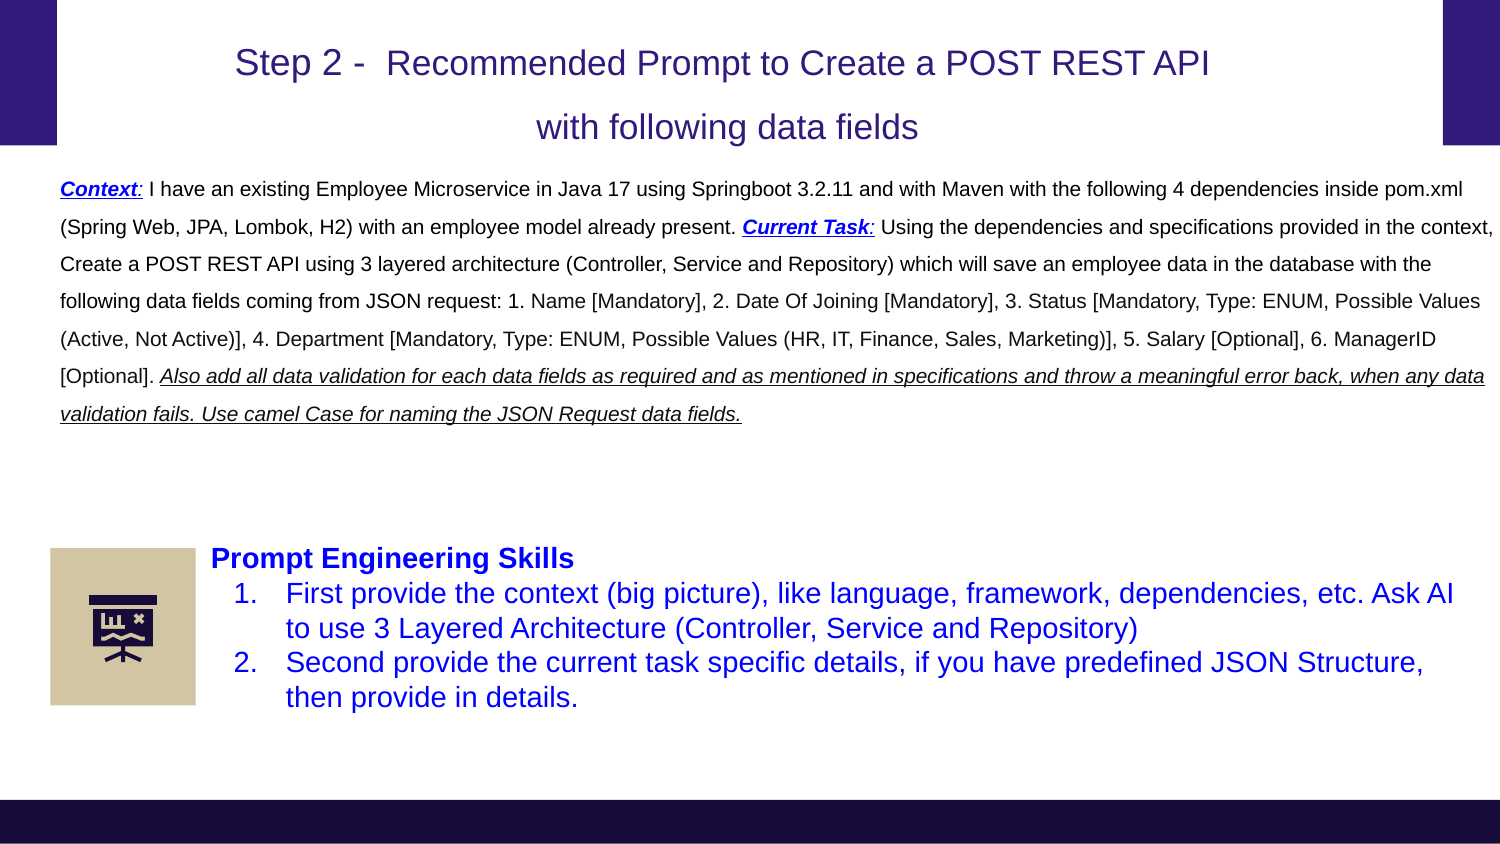

# Step 2 -  Recommended Prompt to Create a POST REST API
with following data fields
Context: I have an existing Employee Microservice in Java 17 using Springboot 3.2.11 and with Maven with the following 4 dependencies inside pom.xml (Spring Web, JPA, Lombok, H2) with an employee model already present. Current Task: Using the dependencies and specifications provided in the context, Create a POST REST API using 3 layered architecture (Controller, Service and Repository) which will save an employee data in the database with the following data fields coming from JSON request: 1. Name [Mandatory], 2. Date Of Joining [Mandatory], 3. Status [Mandatory, Type: ENUM, Possible Values (Active, Not Active)], 4. Department [Mandatory, Type: ENUM, Possible Values (HR, IT, Finance, Sales, Marketing)], 5. Salary [Optional], 6. ManagerID [Optional]. Also add all data validation for each data fields as required and as mentioned in specifications and throw a meaningful error back, when any data validation fails. Use camel Case for naming the JSON Request data fields.

Prompt Engineering Skills
First provide the context (big picture), like language, framework, dependencies, etc. Ask AI to use 3 Layered Architecture (Controller, Service and Repository)
Second provide the current task specific details, if you have predefined JSON Structure, then provide in details.